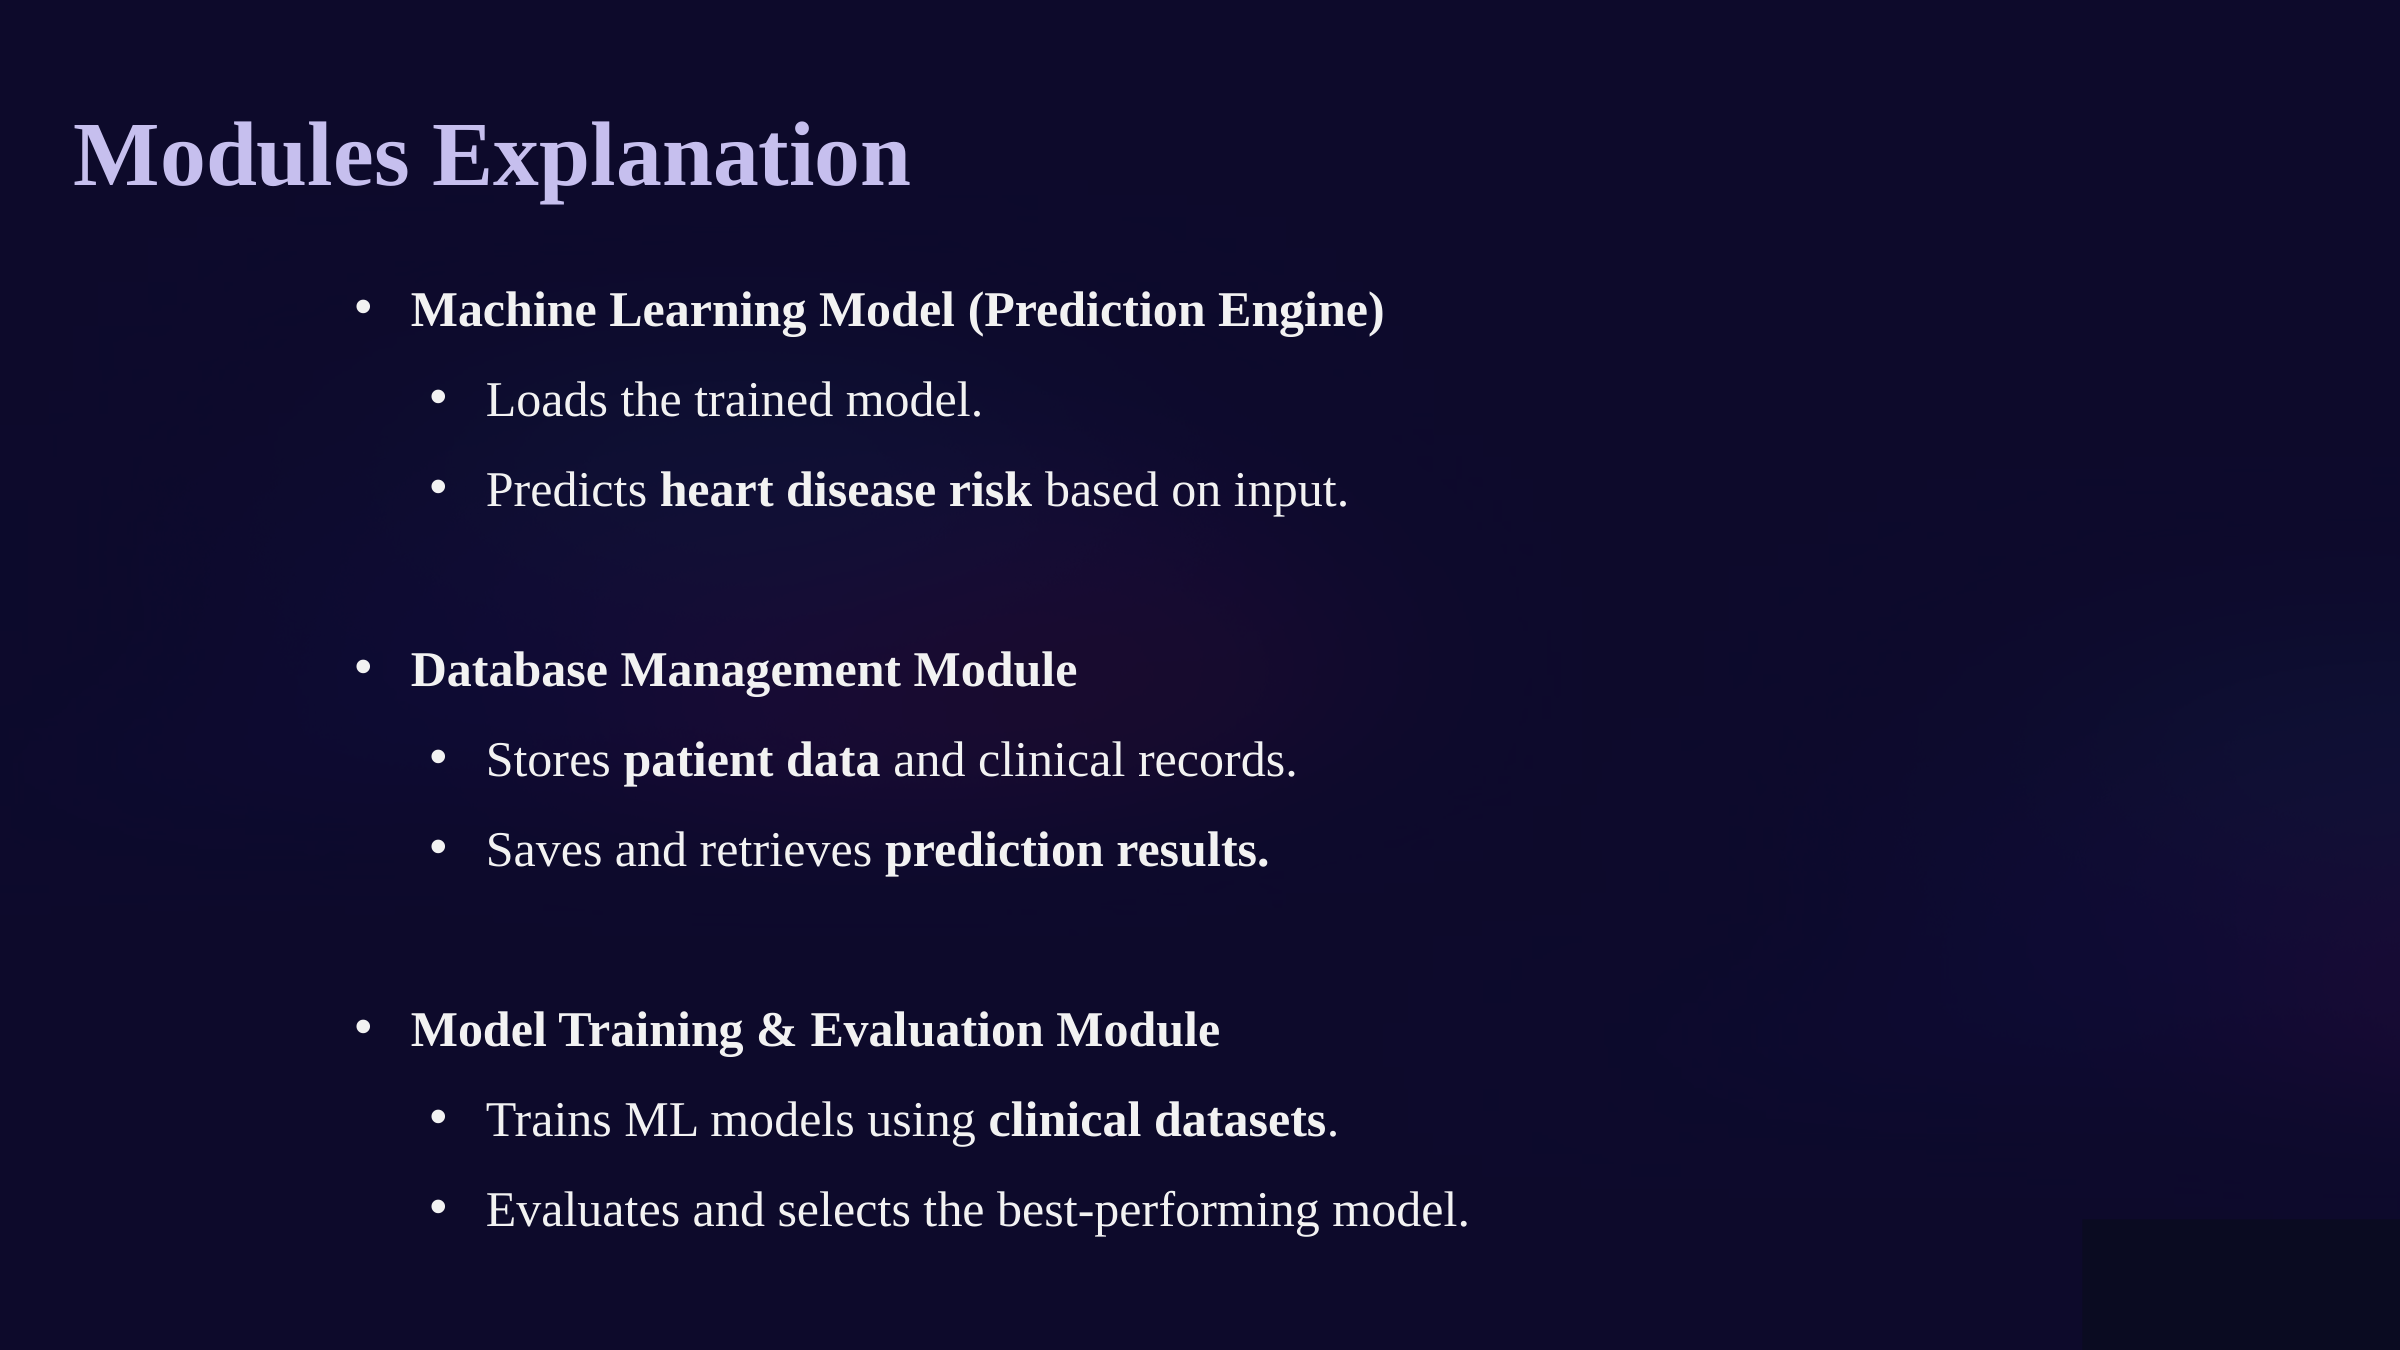

Modules Explanation
Machine Learning Model (Prediction Engine)
Loads the trained model.
Predicts heart disease risk based on input.

Database Management Module
Stores patient data and clinical records.
Saves and retrieves prediction results.

Model Training & Evaluation Module
Trains ML models using clinical datasets.
Evaluates and selects the best-performing model.